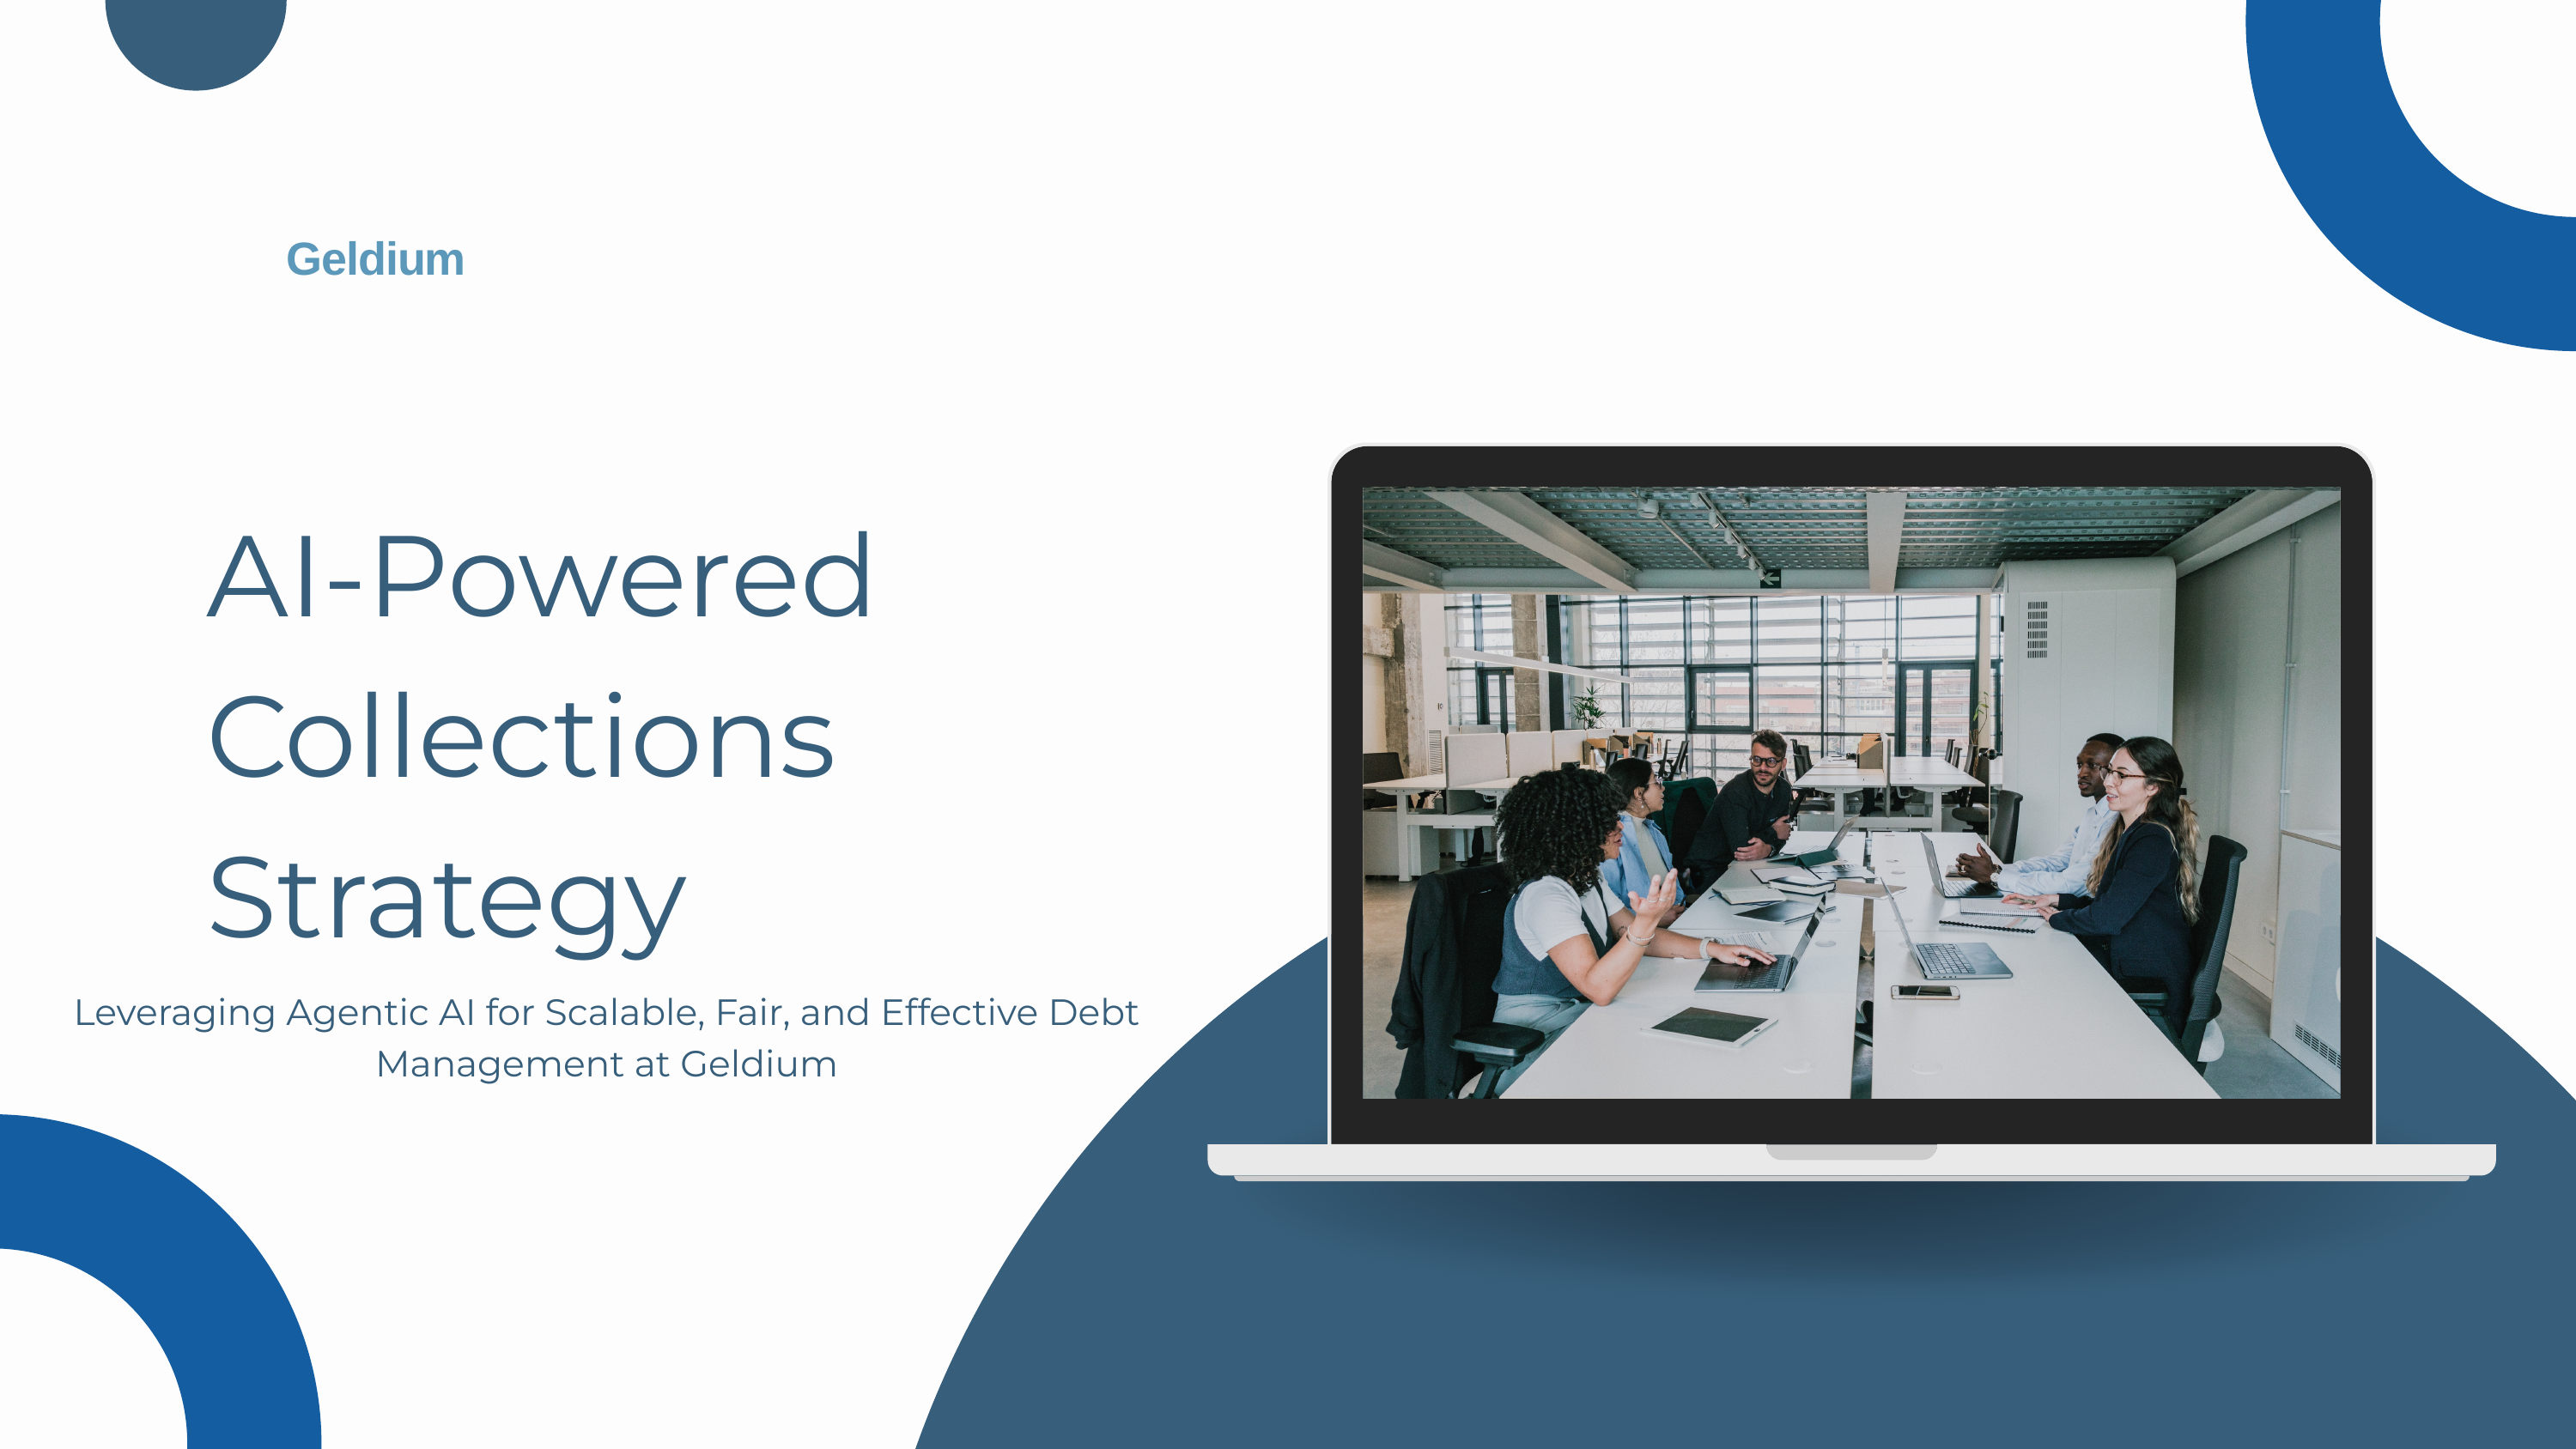

Geldium

AI-Powered Collections Strategy

Leveraging Agentic AI for Scalable, Fair, and Effective Debt Management at Geldium